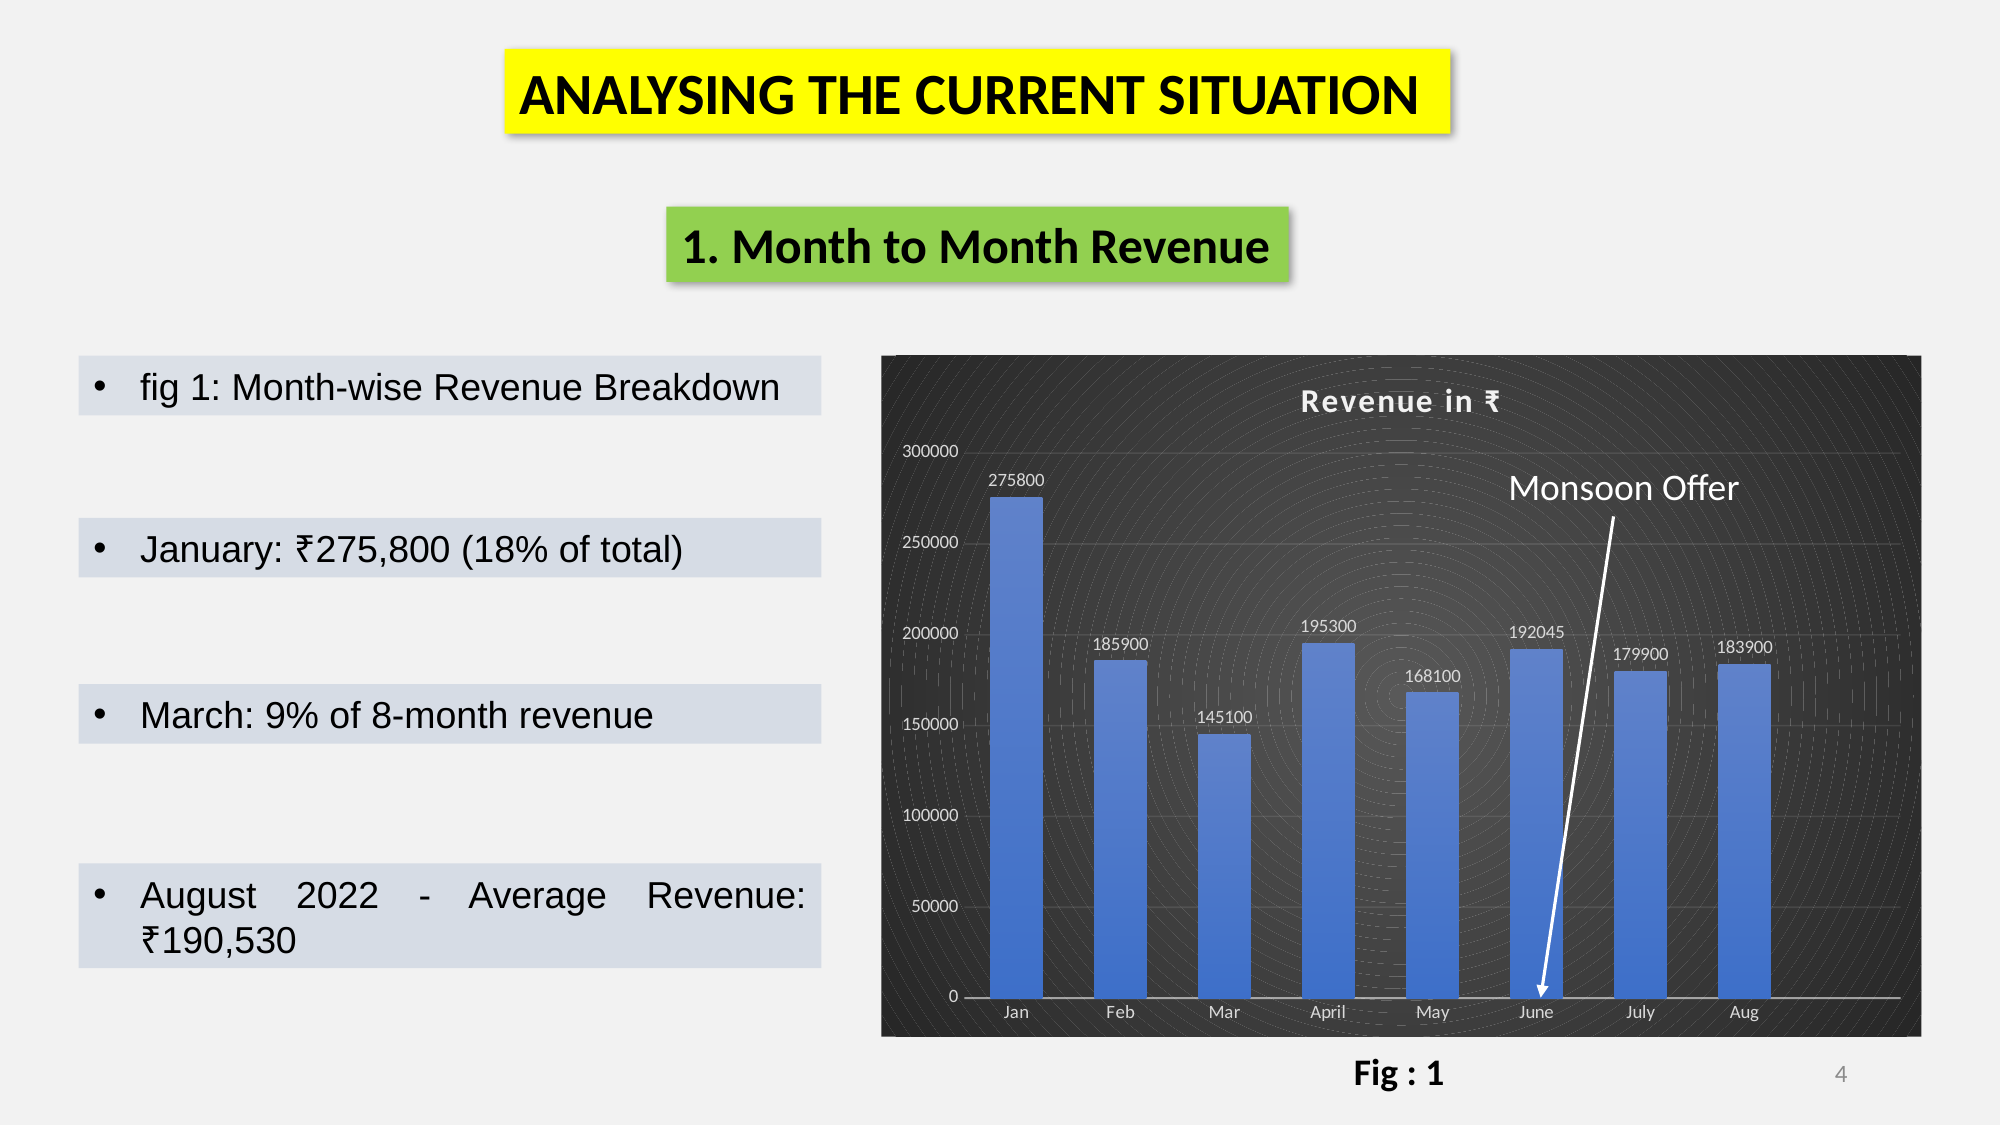

ANALYSING THE CURRENT SITUATION
# 1. Month to Month Revenue
fig 1: Month-wise Revenue Breakdown

### Chart:

| Category | Revenue in ₹ |
|---|---|
| Jan | 275800.0 |
| Feb | 185900.0 |
| Mar | 145100.0 |
| April | 195300.0 |
| May | 168100.0 |
| June | 192045.0 |
| July | 179900.0 |
| Aug | 183900.0 |
Monsoon Offer
January: ₹275,800 (18% of total)
March: 9% of 8-month revenue
August 2022 - Average Revenue: ₹190,530
Fig : 1
4